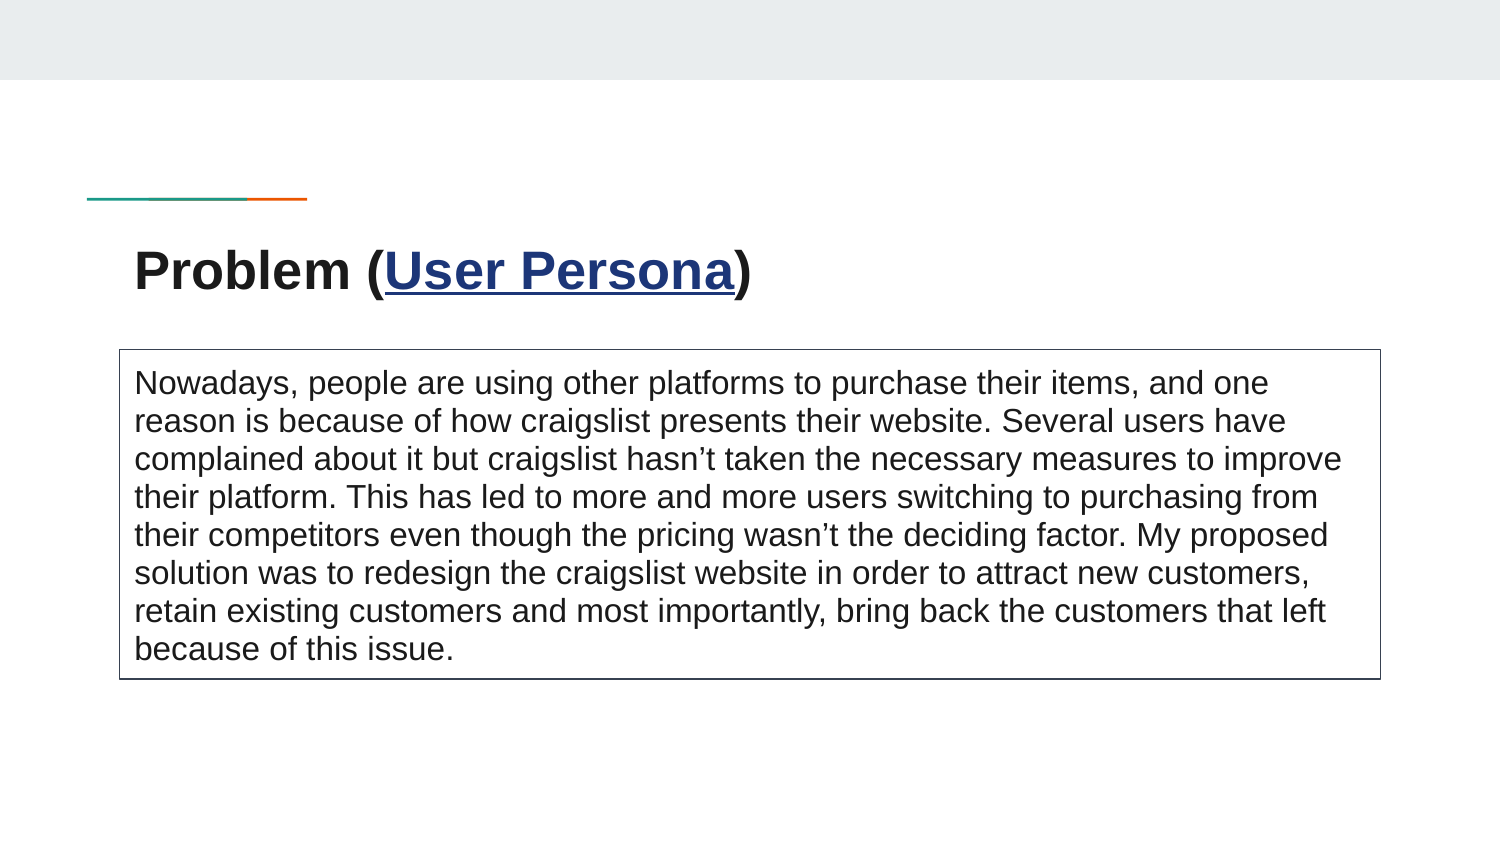

# Problem (User Persona)
Nowadays, people are using other platforms to purchase their items, and one reason is because of how craigslist presents their website. Several users have complained about it but craigslist hasn’t taken the necessary measures to improve their platform. This has led to more and more users switching to purchasing from their competitors even though the pricing wasn’t the deciding factor. My proposed solution was to redesign the craigslist website in order to attract new customers, retain existing customers and most importantly, bring back the customers that left because of this issue.